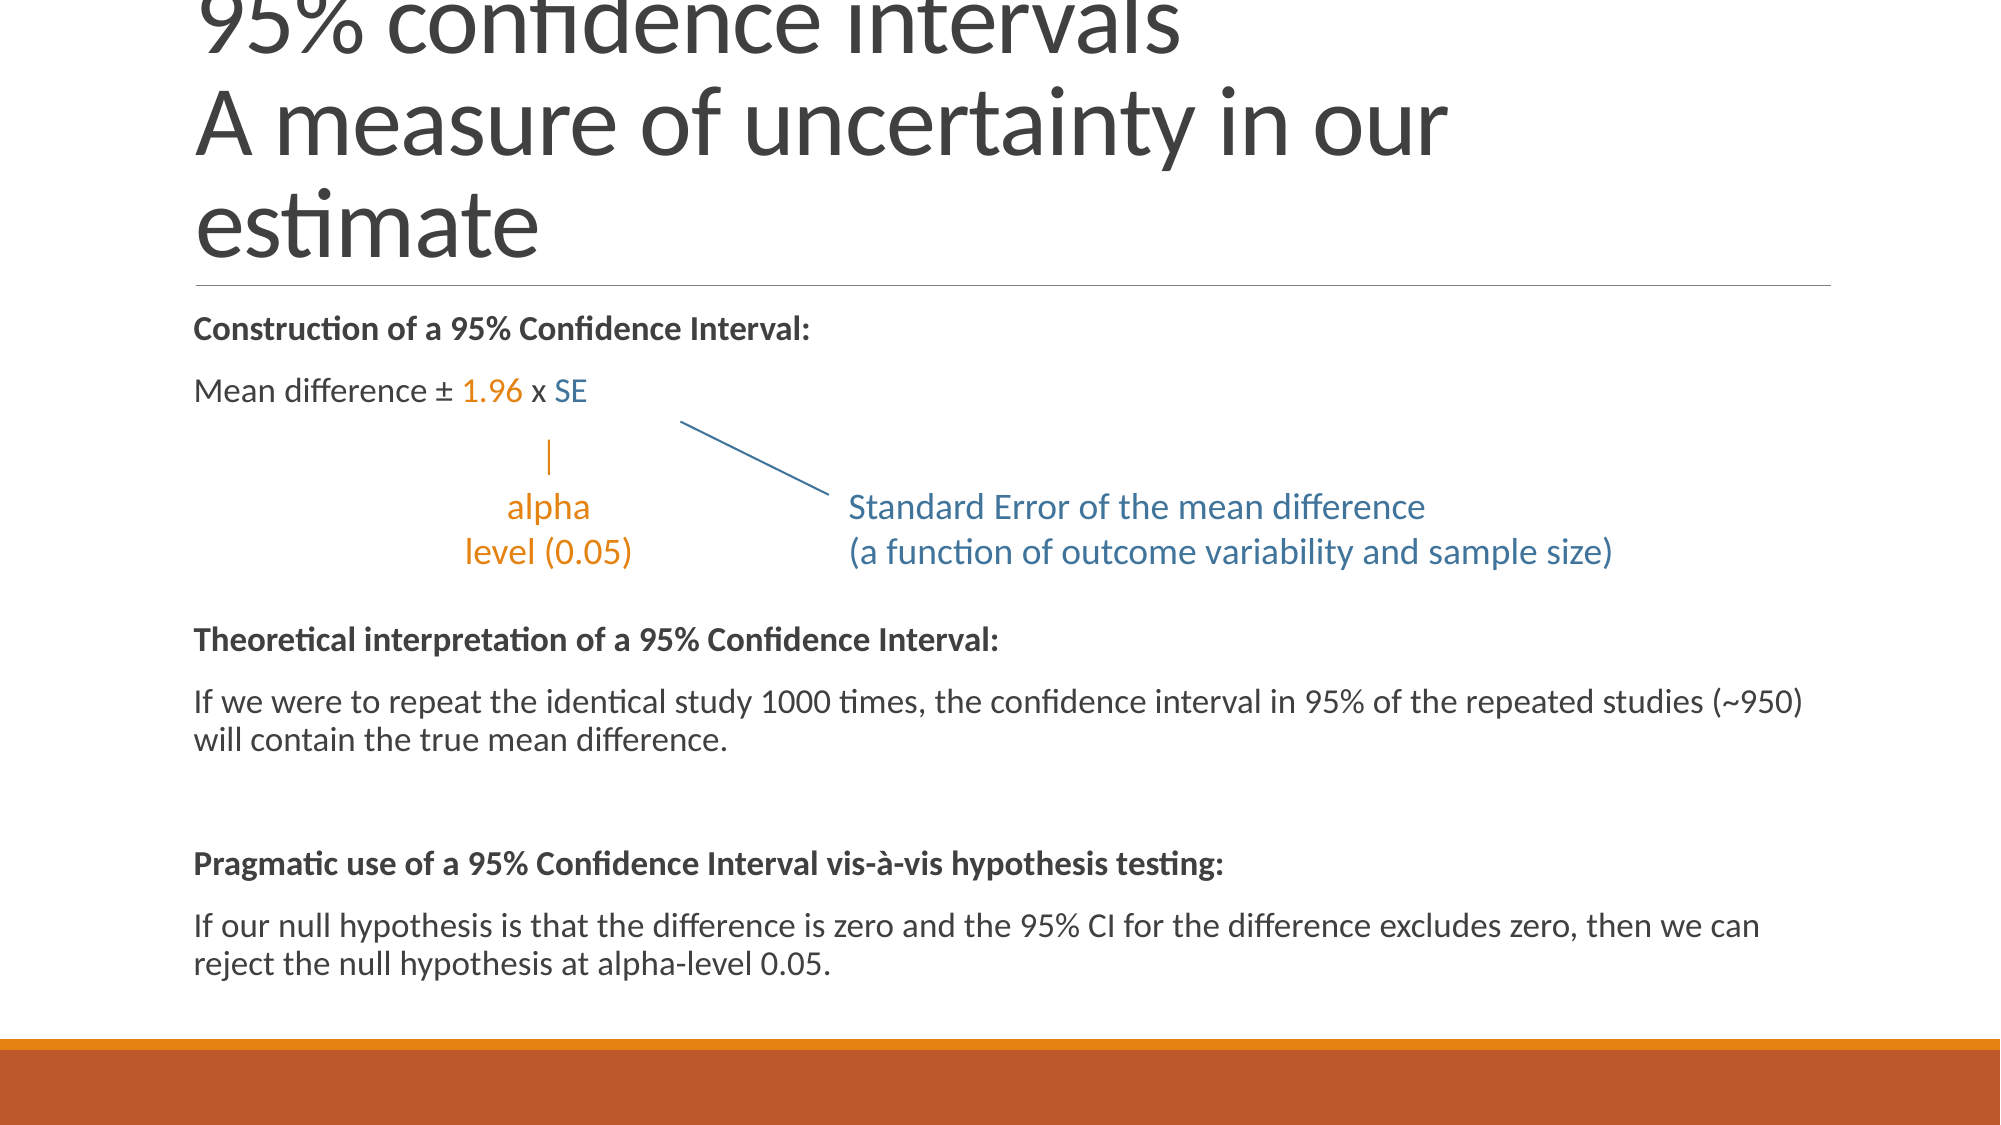

# 95% confidence intervals A measure of uncertainty in our estimate
Construction of a 95% Confidence Interval:
Mean difference ± 1.96 x SE

Theoretical interpretation of a 95% Confidence Interval:
If we were to repeat the identical study 1000 times, the confidence interval in 95% of the repeated studies (~950) will contain the true mean difference.

Pragmatic use of a 95% Confidence Interval vis-à-vis hypothesis testing:
If our null hypothesis is that the difference is zero and the 95% CI for the difference excludes zero, then we can reject the null hypothesis at alpha-level 0.05.
alpha
level (0.05)
Standard Error of the mean difference
(a function of outcome variability and sample size)